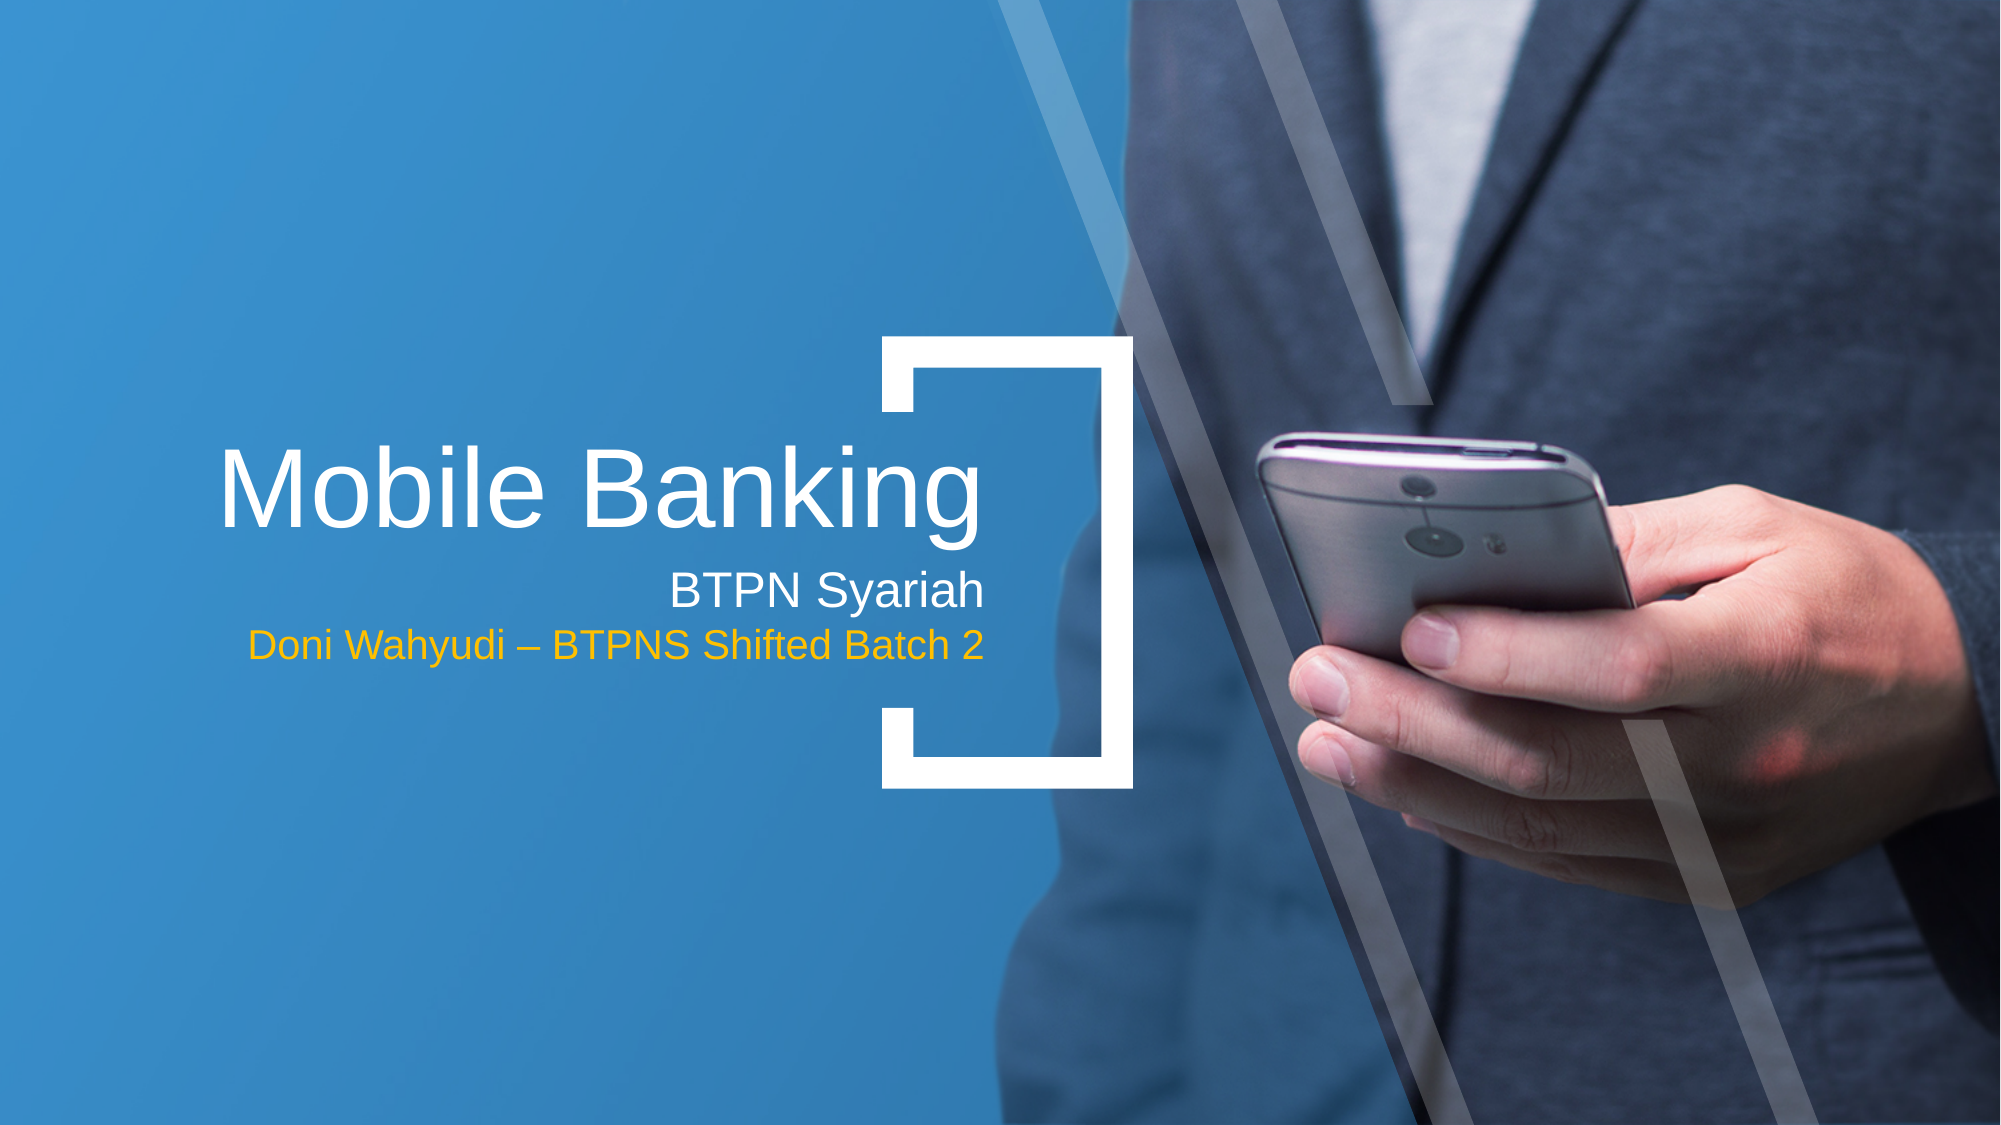

Mobile Banking
BTPN Syariah
Doni Wahyudi – BTPNS Shifted Batch 2